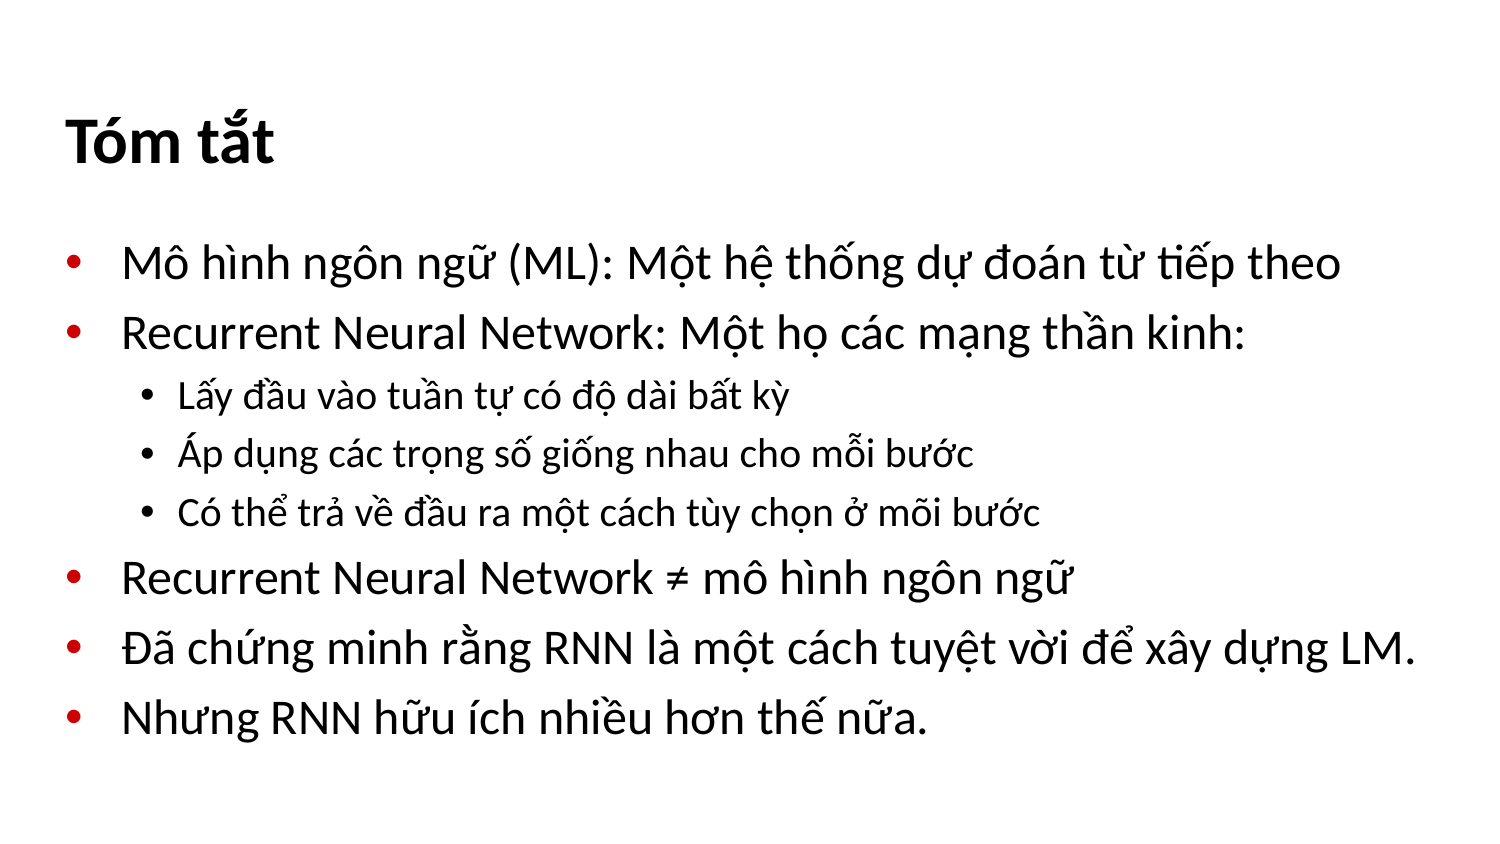

# Tóm tắt
Mô hình ngôn ngữ (ML): Một hệ thống dự đoán từ tiếp theo
Recurrent Neural Network: Một họ các mạng thần kinh:
Lấy đầu vào tuần tự có độ dài bất kỳ
Áp dụng các trọng số giống nhau cho mỗi bước
Có thể trả về đầu ra một cách tùy chọn ở mõi bước
Recurrent Neural Network ≠ mô hình ngôn ngữ
Đã chứng minh rằng RNN là một cách tuyệt vời để xây dựng LM.
Nhưng RNN hữu ích nhiều hơn thế nữa.